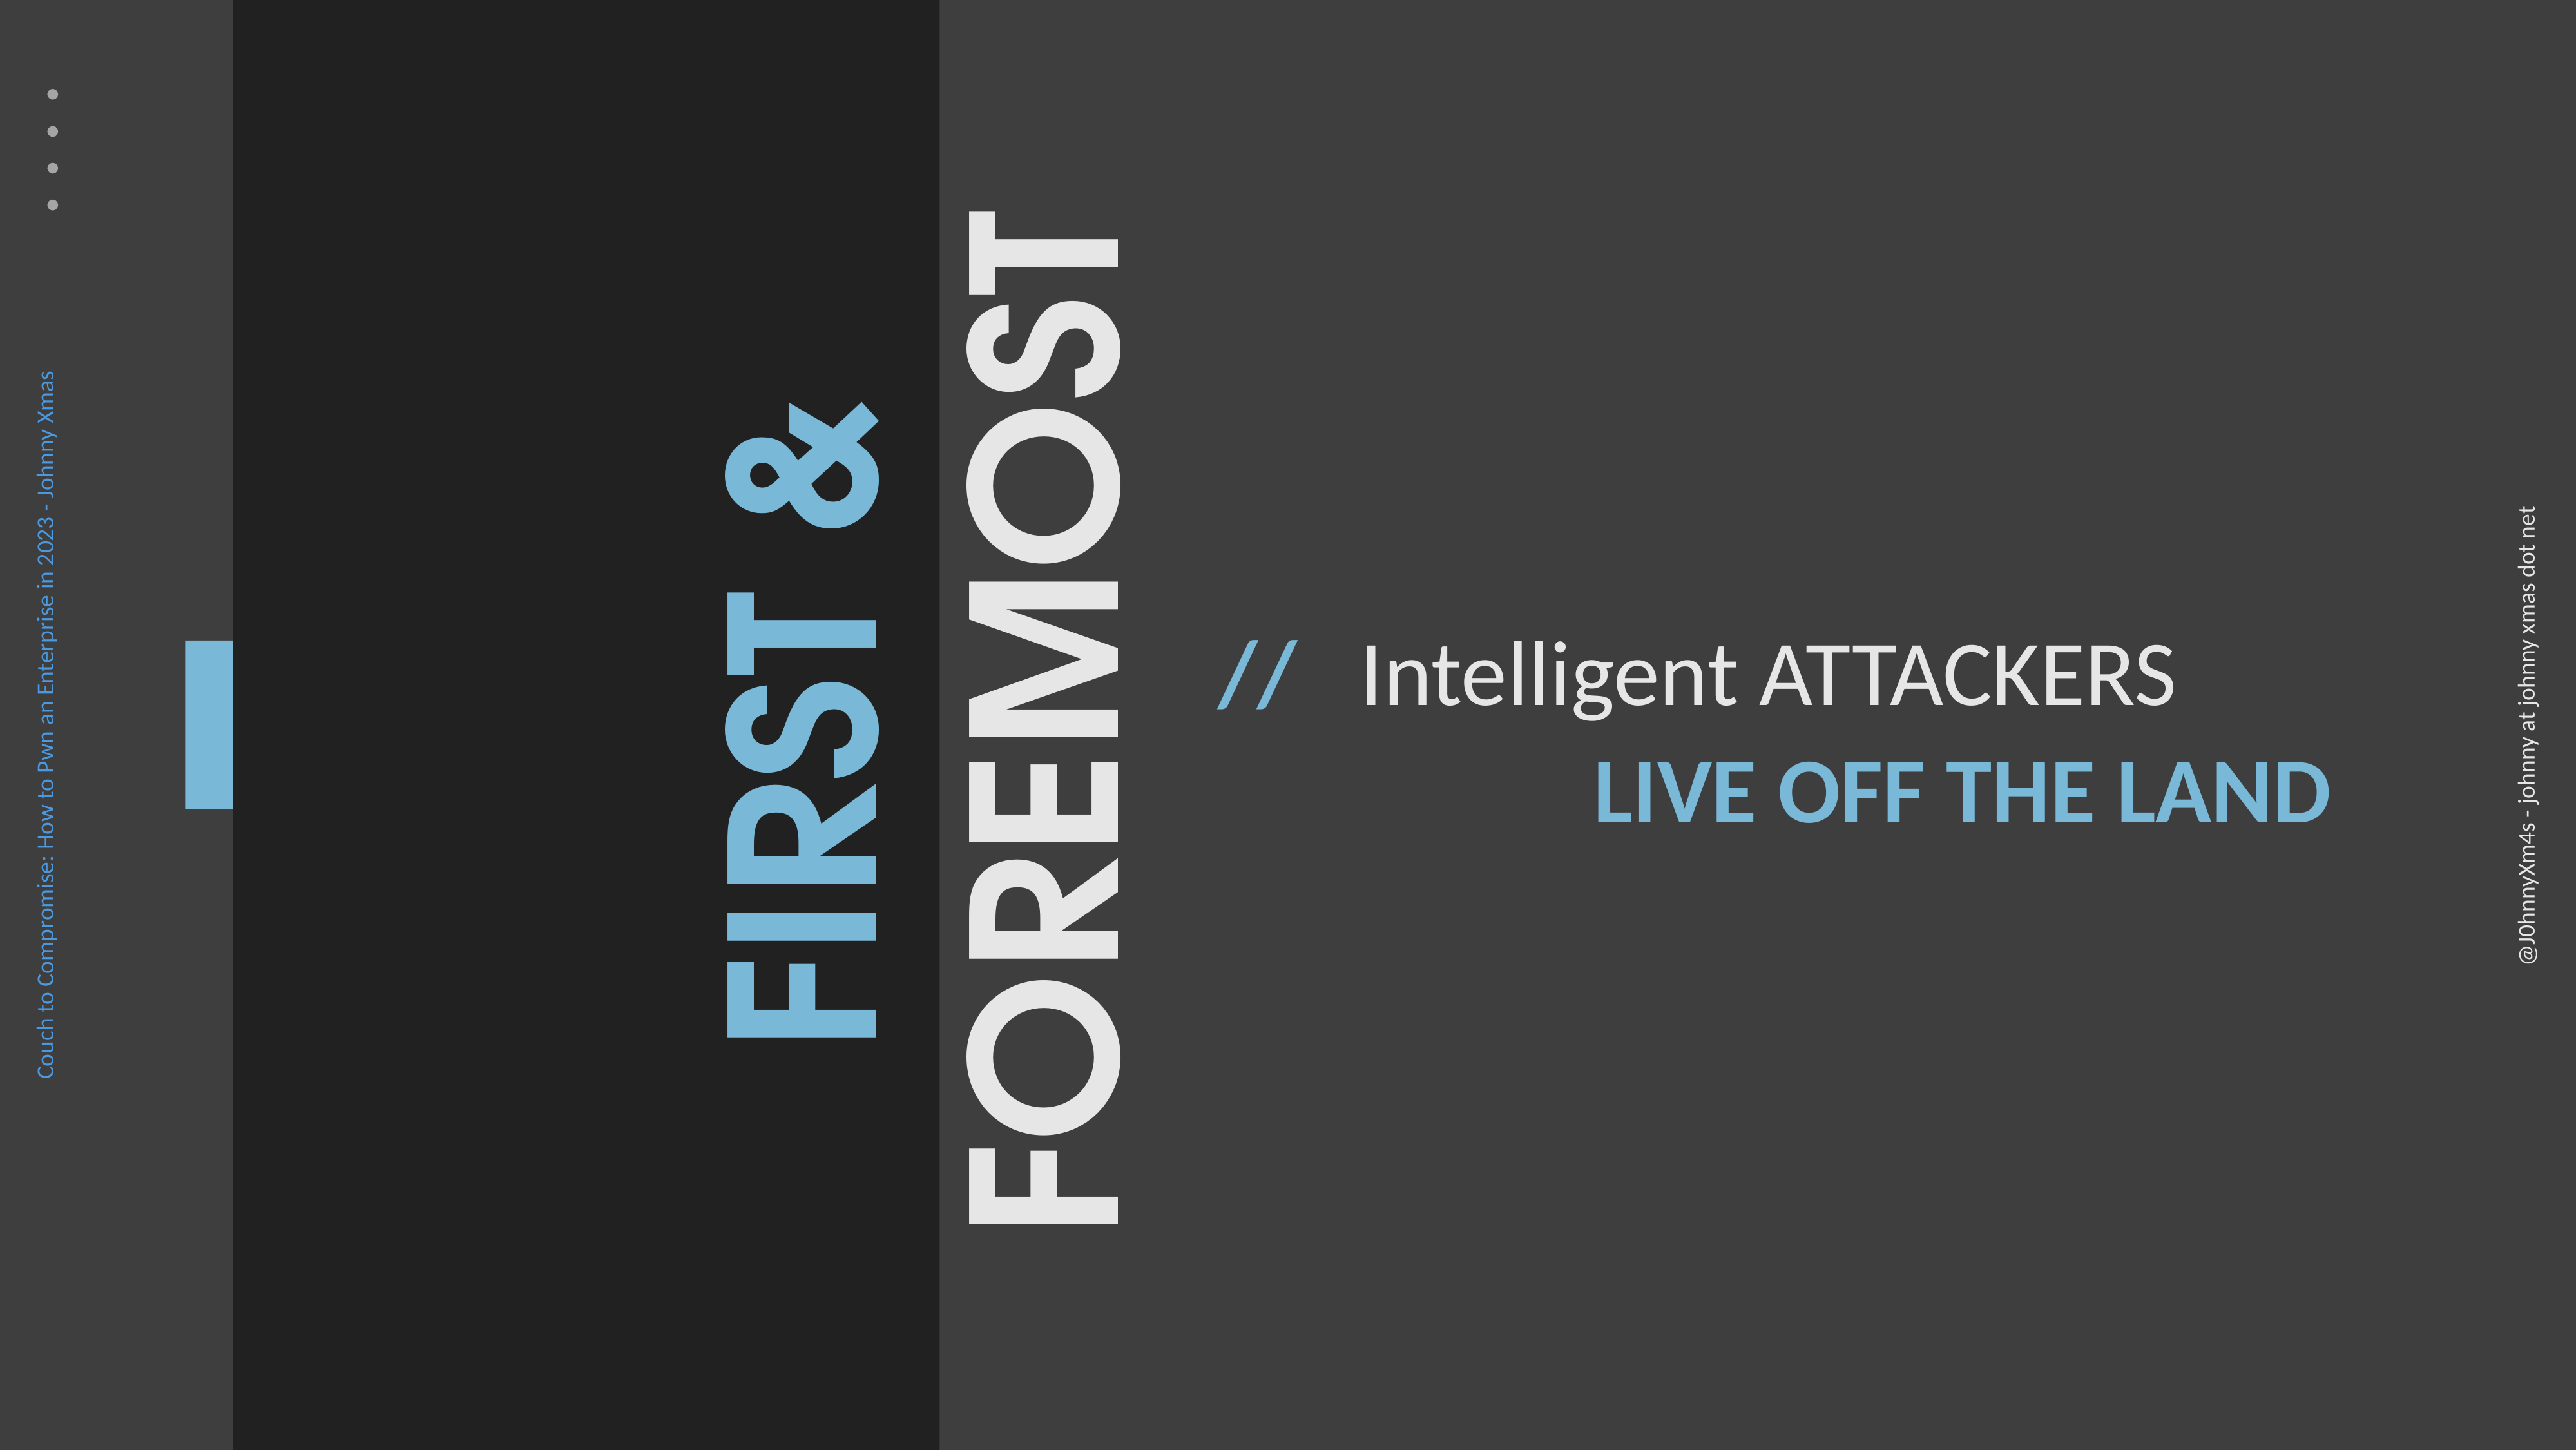

FIRST & FOREMOST
//   Intelligent ATTACKERS

LIVE OFF THE LAND
7